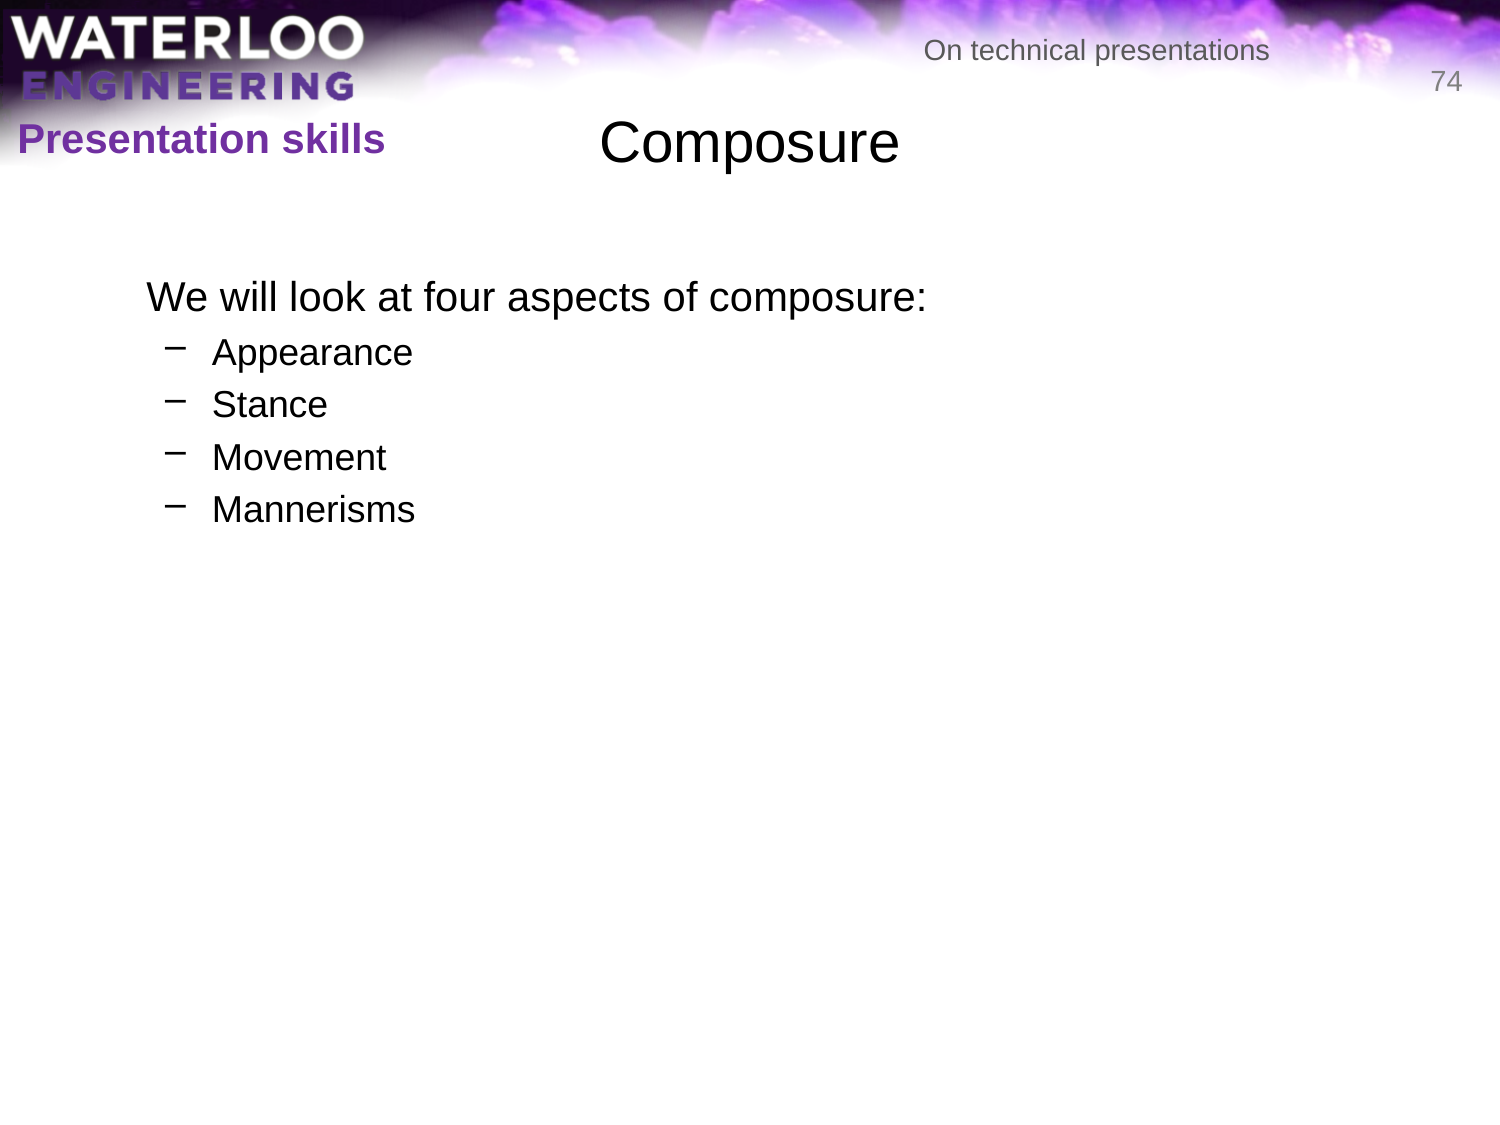

# Composure
74
Presentation skills
	We will look at four aspects of composure:
Appearance
Stance
Movement
Mannerisms